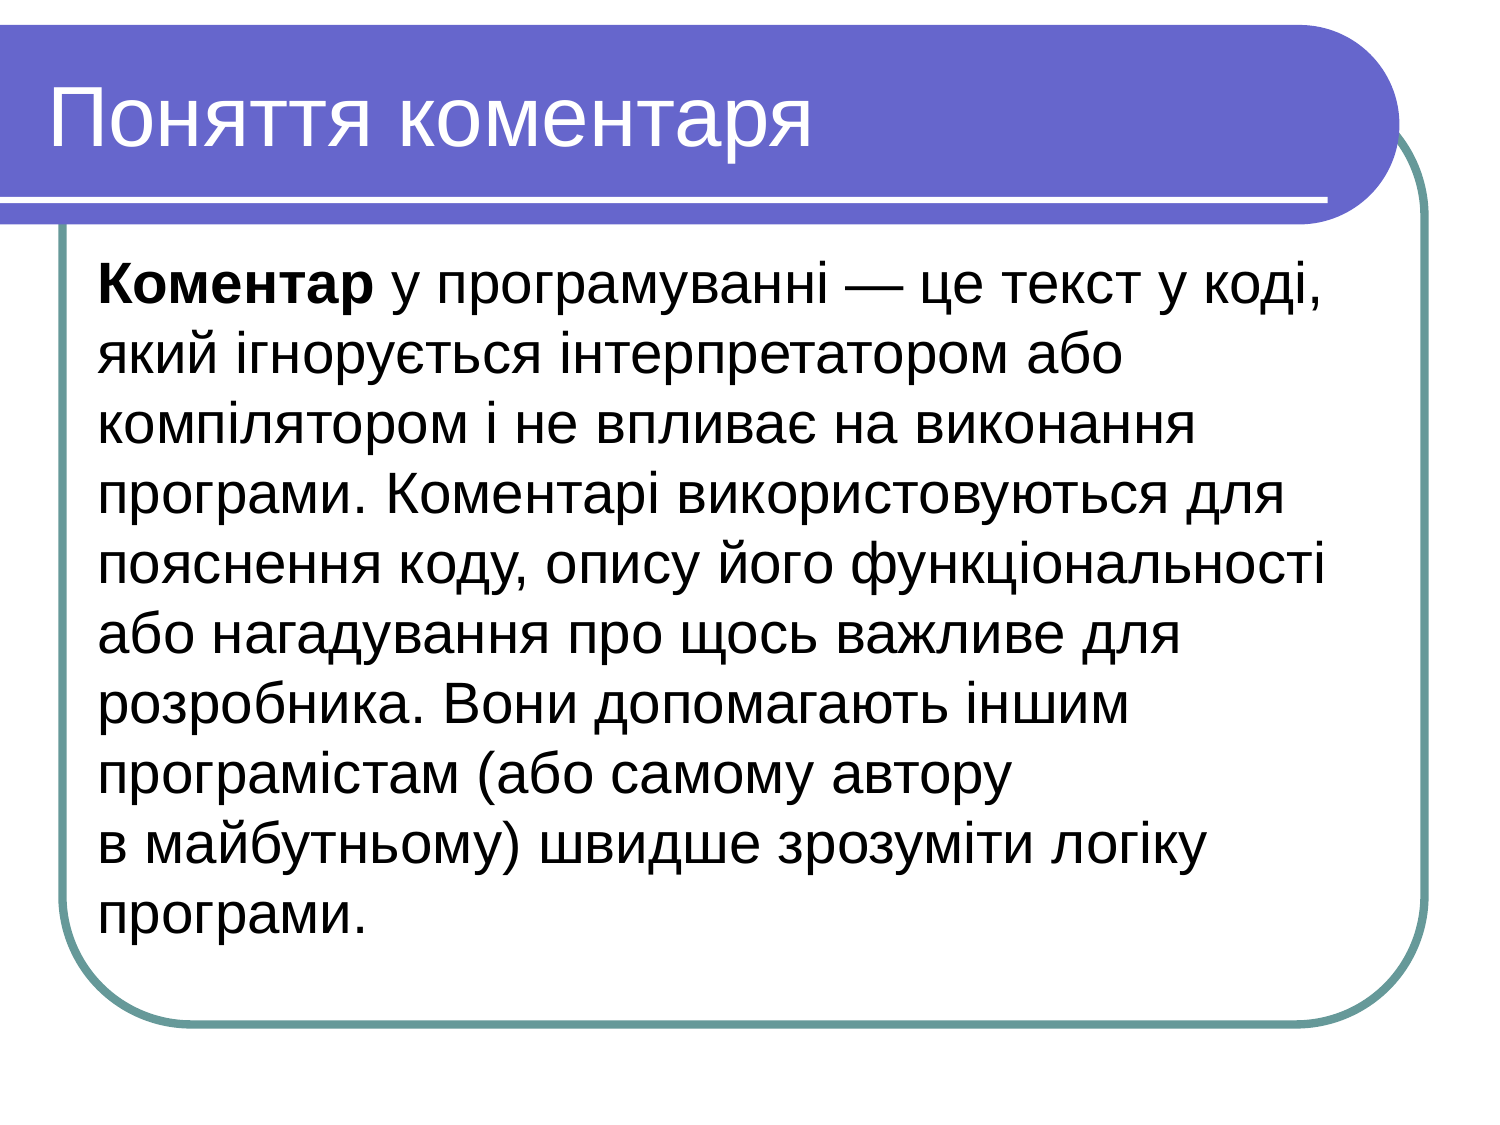

Поняття коментаря
Коментар у програмуванні — це текст у коді, який ігнорується інтерпретатором або компілятором і не впливає на виконання програми. Коментарі використовуються для пояснення коду, опису його функціональності або нагадування про щось важливе для розробника. Вони допомагають іншим програмістам (або самому автору                      в майбутньому) швидше зрозуміти логіку програми.